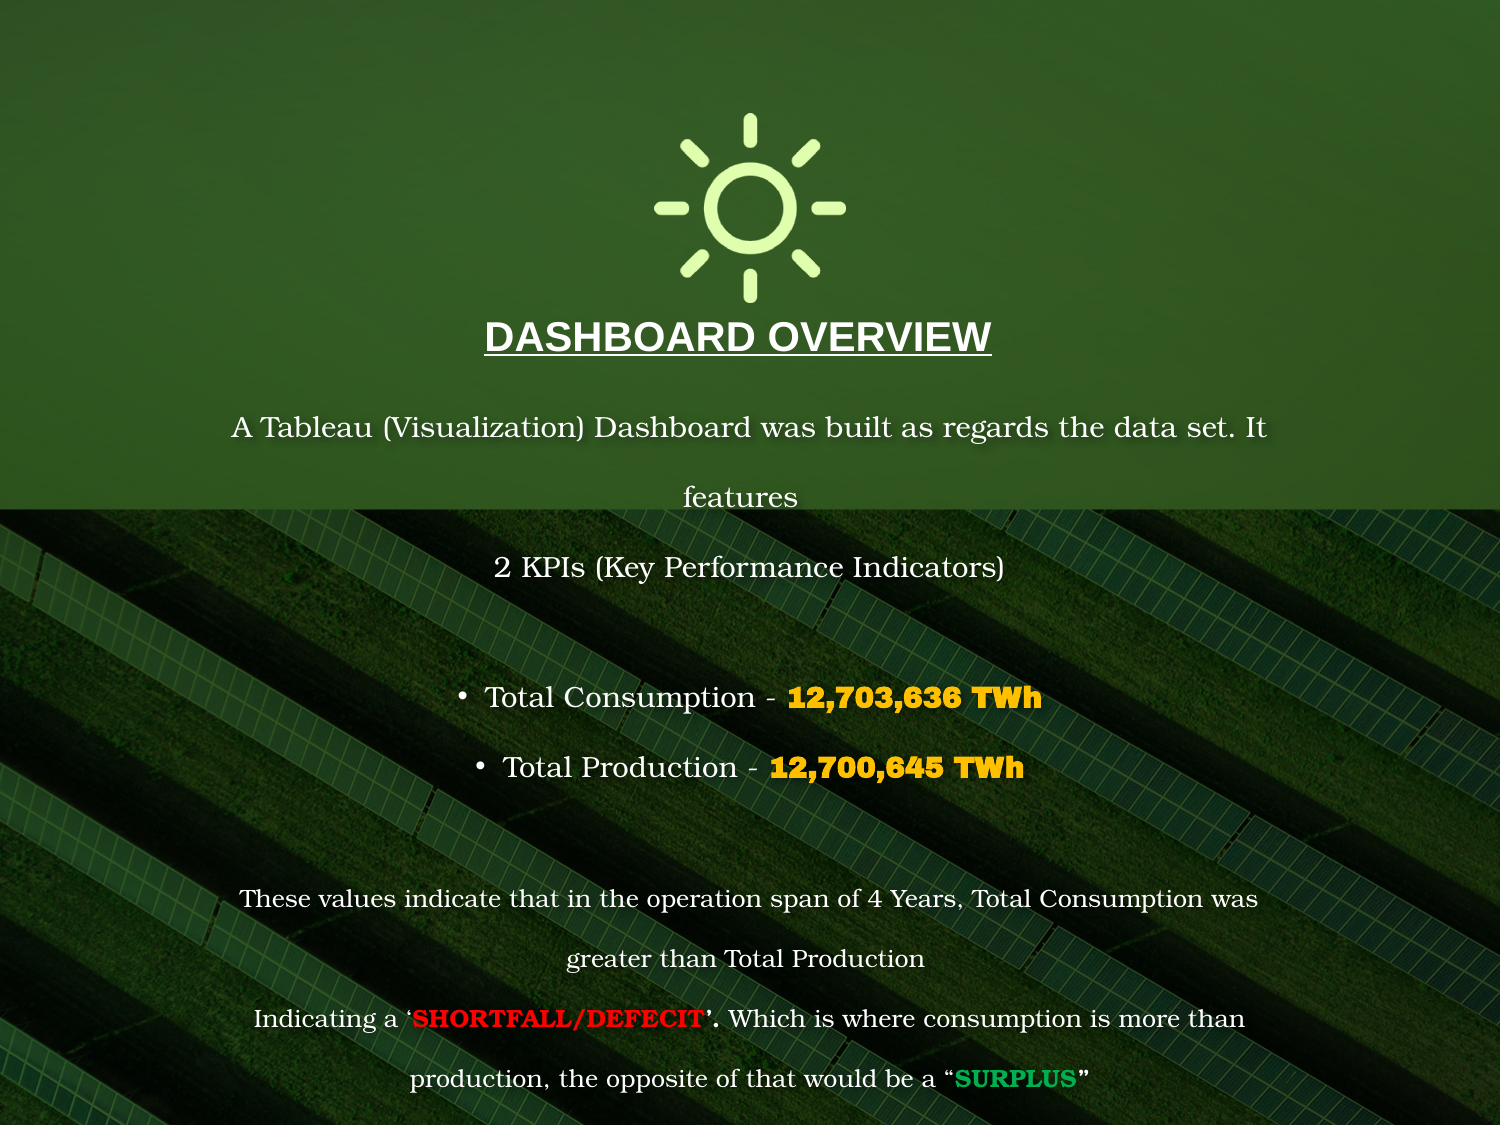

DASHBOARD OVERVIEW
A Tableau (Visualization) Dashboard was built as regards the data set. It features
2 KPIs (Key Performance Indicators)

Total Consumption - 12,703,636 TWh
Total Production - 12,700,645 TWh

These values indicate that in the operation span of 4 Years, Total Consumption was greater than Total Production
Indicating a ‘SHORTFALL/DEFECIT’. Which is where consumption is more than production, the opposite of that would be a “SURPLUS”